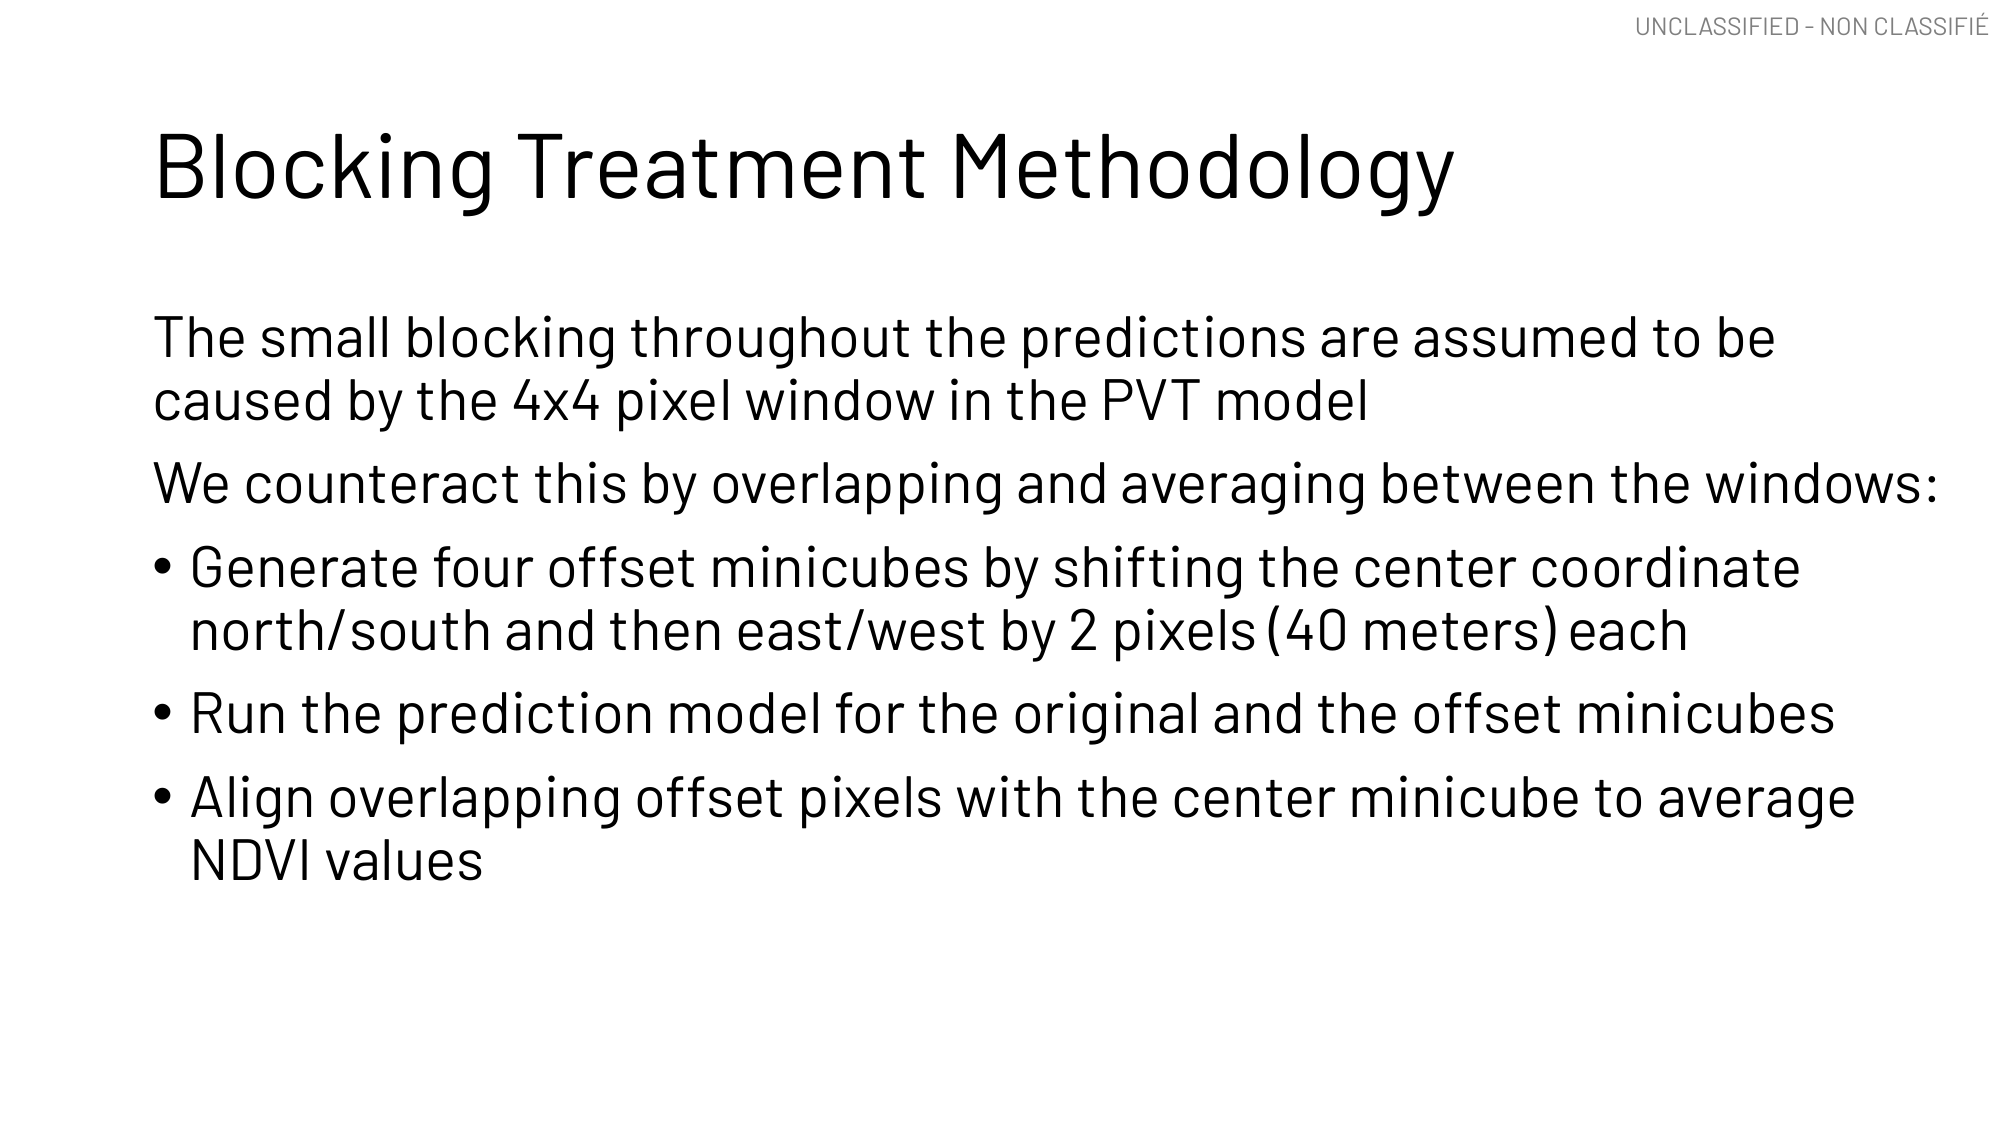

# Blocking Treatment Methodology
The small blocking throughout the predictions are assumed to be caused by the 4x4 pixel window in the PVT model
We counteract this by overlapping and averaging between the windows:
Generate four offset minicubes by shifting the center coordinate north/south and then east/west by 2 pixels (40 meters) each
Run the prediction model for the original and the offset minicubes
Align overlapping offset pixels with the center minicube to average NDVI values